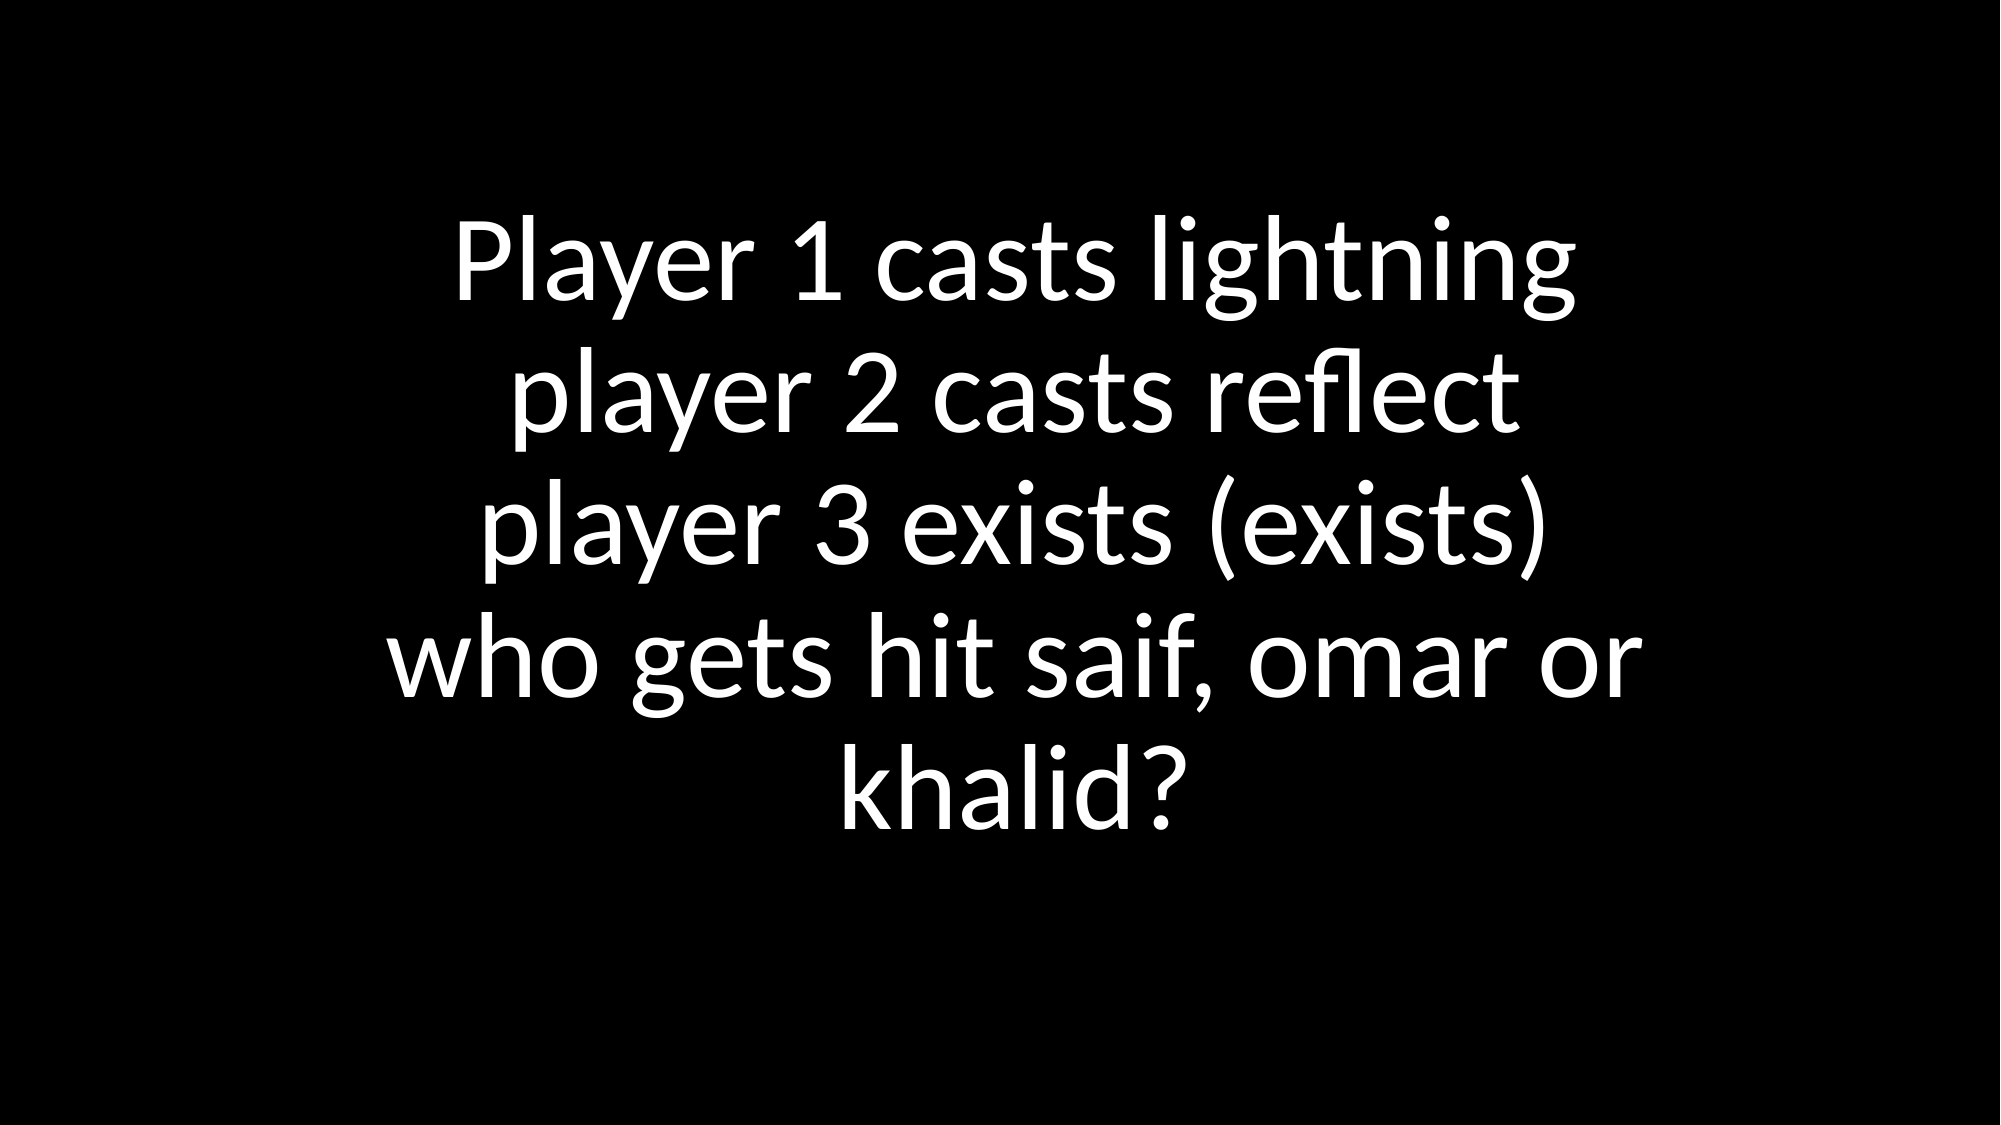

# Player 1 casts lightning player 2 casts reflect player 3 exists (exists) who gets hit saif, omar or khalid?